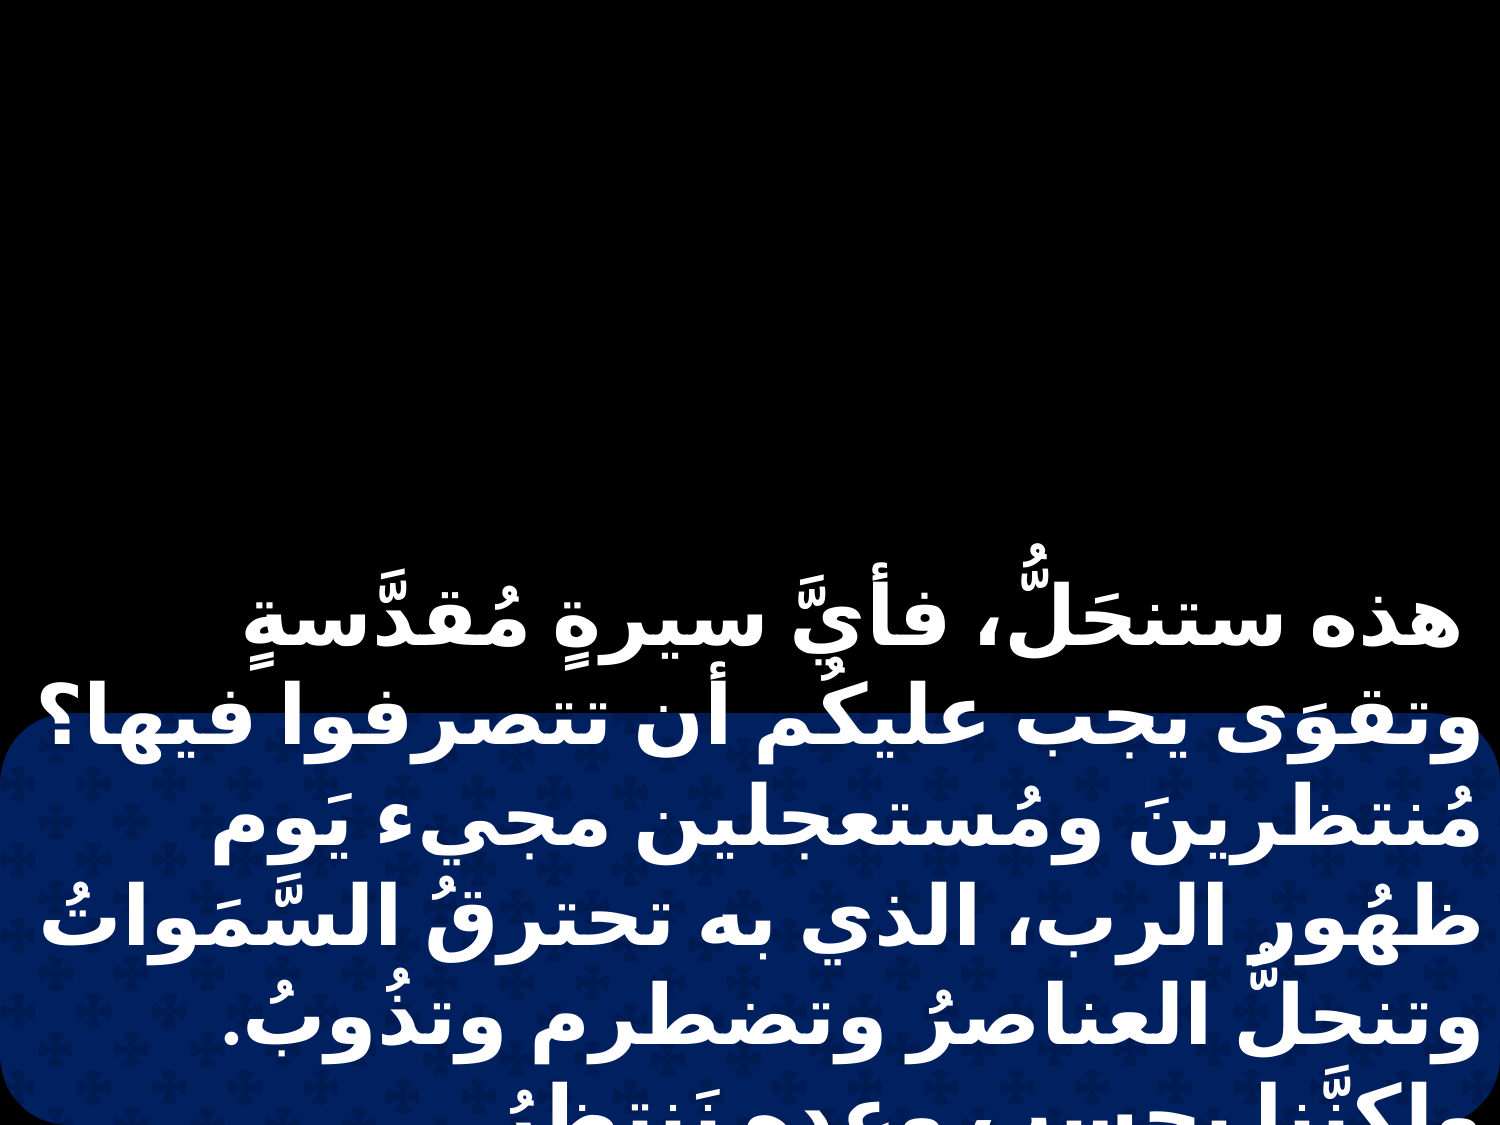

هذه ستنحَلُّ، فأيَّ سيرةٍ مُقدَّسةٍ وتقوَى يجب عليكُم أن تتصرفوا فيها؟ مُنتظرينَ ومُستعجلين مجيء يَوم ظهُور الرب، الذي به تحترقُ السَّمَواتُ وتنحلُّ العناصرُ وتضطرم وتذُوبُ. ولكنَّنا بحسب وعده نَنتظرُ